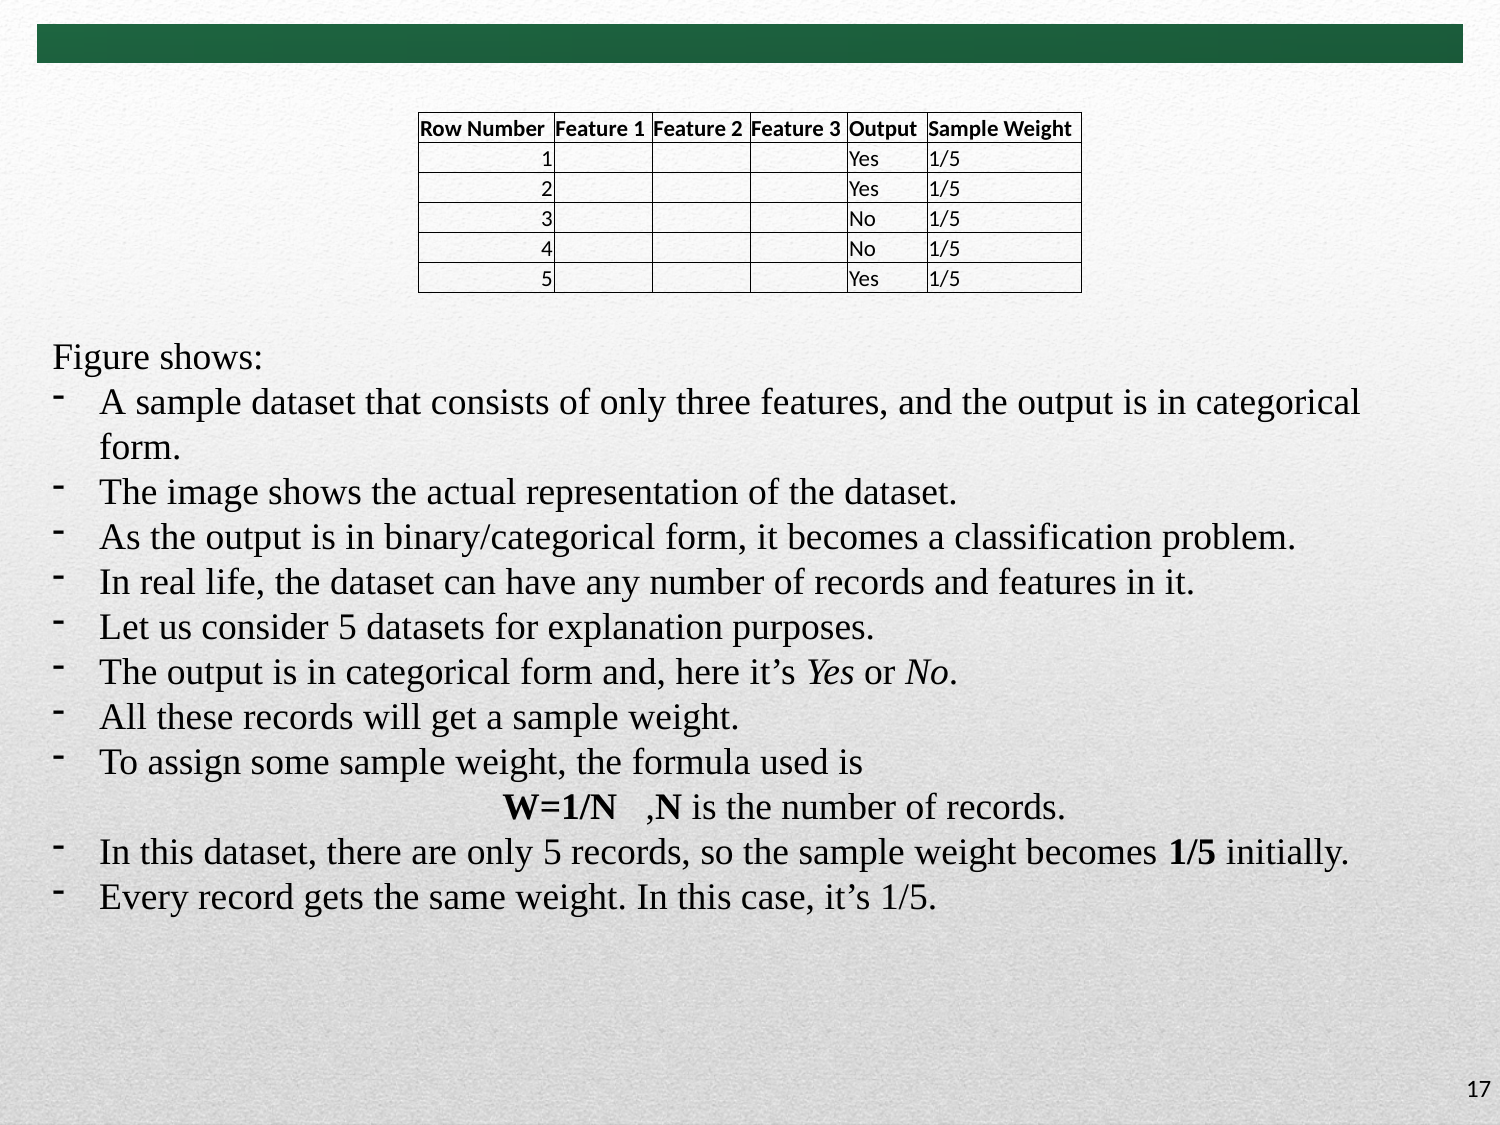

| Row Number | Feature 1 | Feature 2 | Feature 3 | Output | Sample Weight |
| --- | --- | --- | --- | --- | --- |
| 1 |  |  |  | Yes | 1/5 |
| 2 |  |  |  | Yes | 1/5 |
| 3 |  |  |  | No | 1/5 |
| 4 |  |  |  | No | 1/5 |
| 5 |  |  |  | Yes | 1/5 |
Figure shows:
A sample dataset that consists of only three features, and the output is in categorical form.
The image shows the actual representation of the dataset.
As the output is in binary/categorical form, it becomes a classification problem.
In real life, the dataset can have any number of records and features in it.
Let us consider 5 datasets for explanation purposes.
The output is in categorical form and, here it’s Yes or No.
All these records will get a sample weight.
To assign some sample weight, the formula used is
			W=1/N   ,N is the number of records.
In this dataset, there are only 5 records, so the sample weight becomes 1/5 initially.
Every record gets the same weight. In this case, it’s 1/5.
17